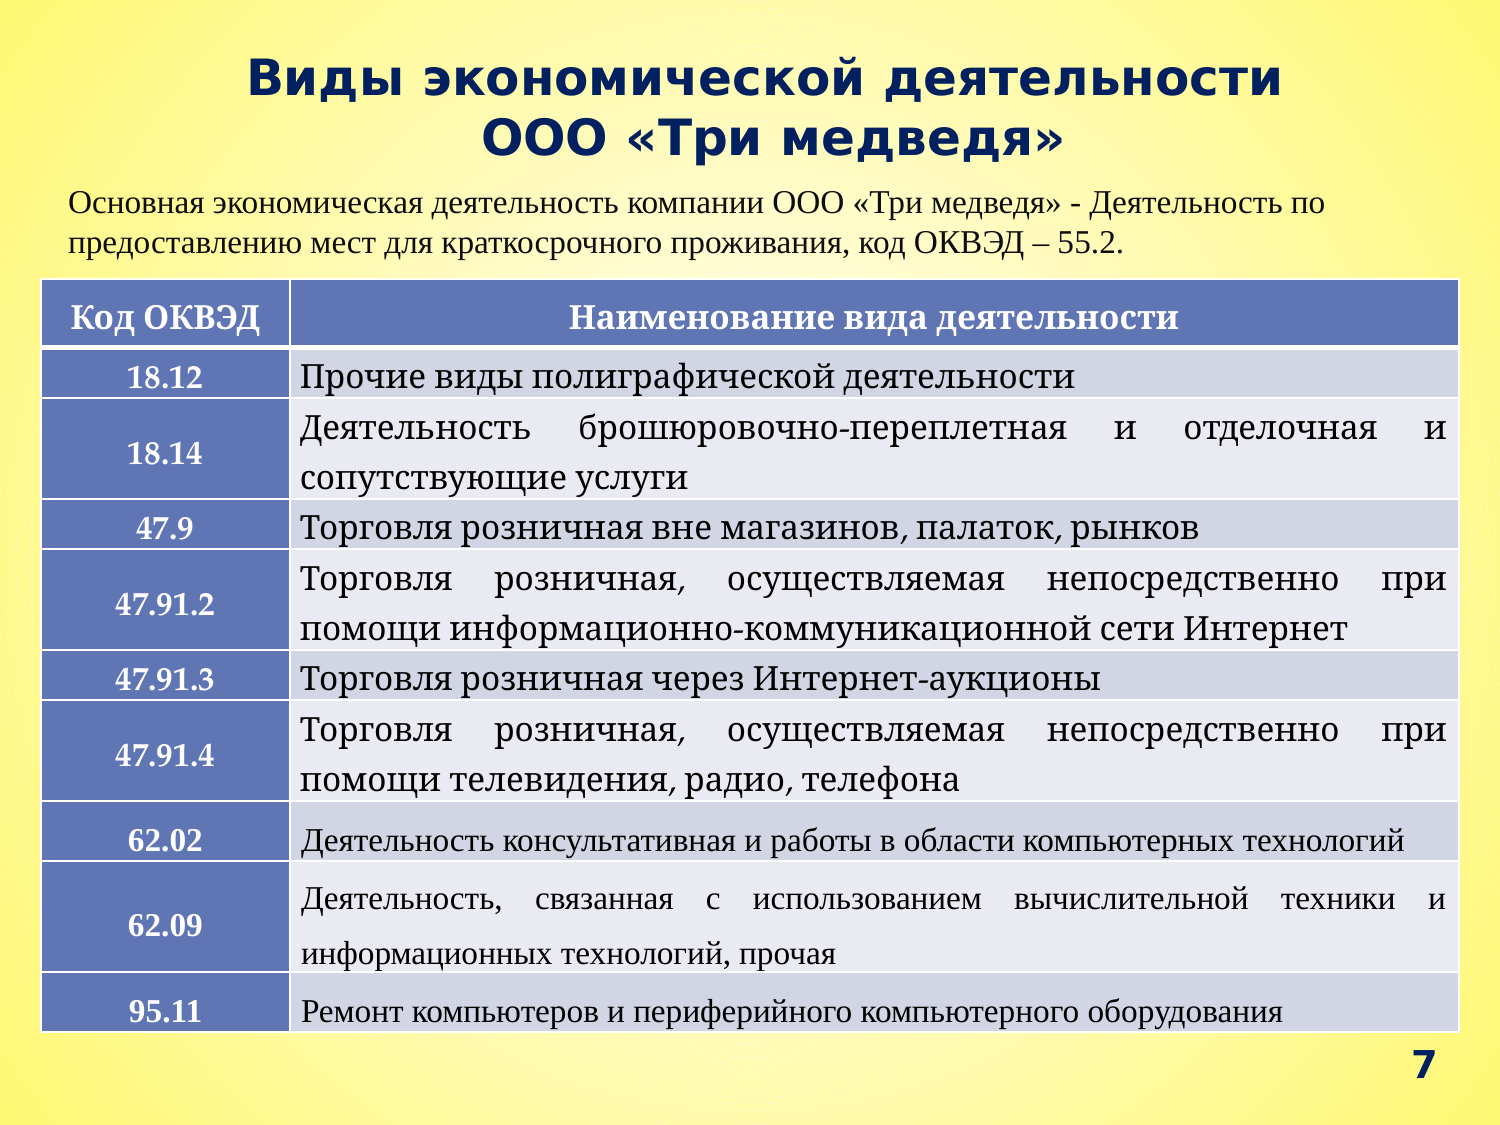

# Виды экономической деятельности ООО «Три медведя»
Основная экономическая деятельность компании ООО «Три медведя» - Деятельность по предоставлению мест для краткосрочного проживания, код ОКВЭД – 55.2.

| Код ОКВЭД | Наименование вида деятельности |
| --- | --- |
| 18.12 | Прочие виды полиграфической деятельности |
| 18.14 | Деятельность брошюровочно-переплетная и отделочная и сопутствующие услуги |
| 47.9 | Торговля розничная вне магазинов, палаток, рынков |
| 47.91.2 | Торговля розничная, осуществляемая непосредственно при помощи информационно-коммуникационной сети Интернет |
| 47.91.3 | Торговля розничная через Интернет-аукционы |
| 47.91.4 | Торговля розничная, осуществляемая непосредственно при помощи телевидения, радио, телефона |
| 62.02 | Деятельность консультативная и работы в области компьютерных технологий |
| 62.09 | Деятельность, связанная с использованием вычислительной техники и информационных технологий, прочая |
| 95.11 | Ремонт компьютеров и периферийного компьютерного оборудования |
7